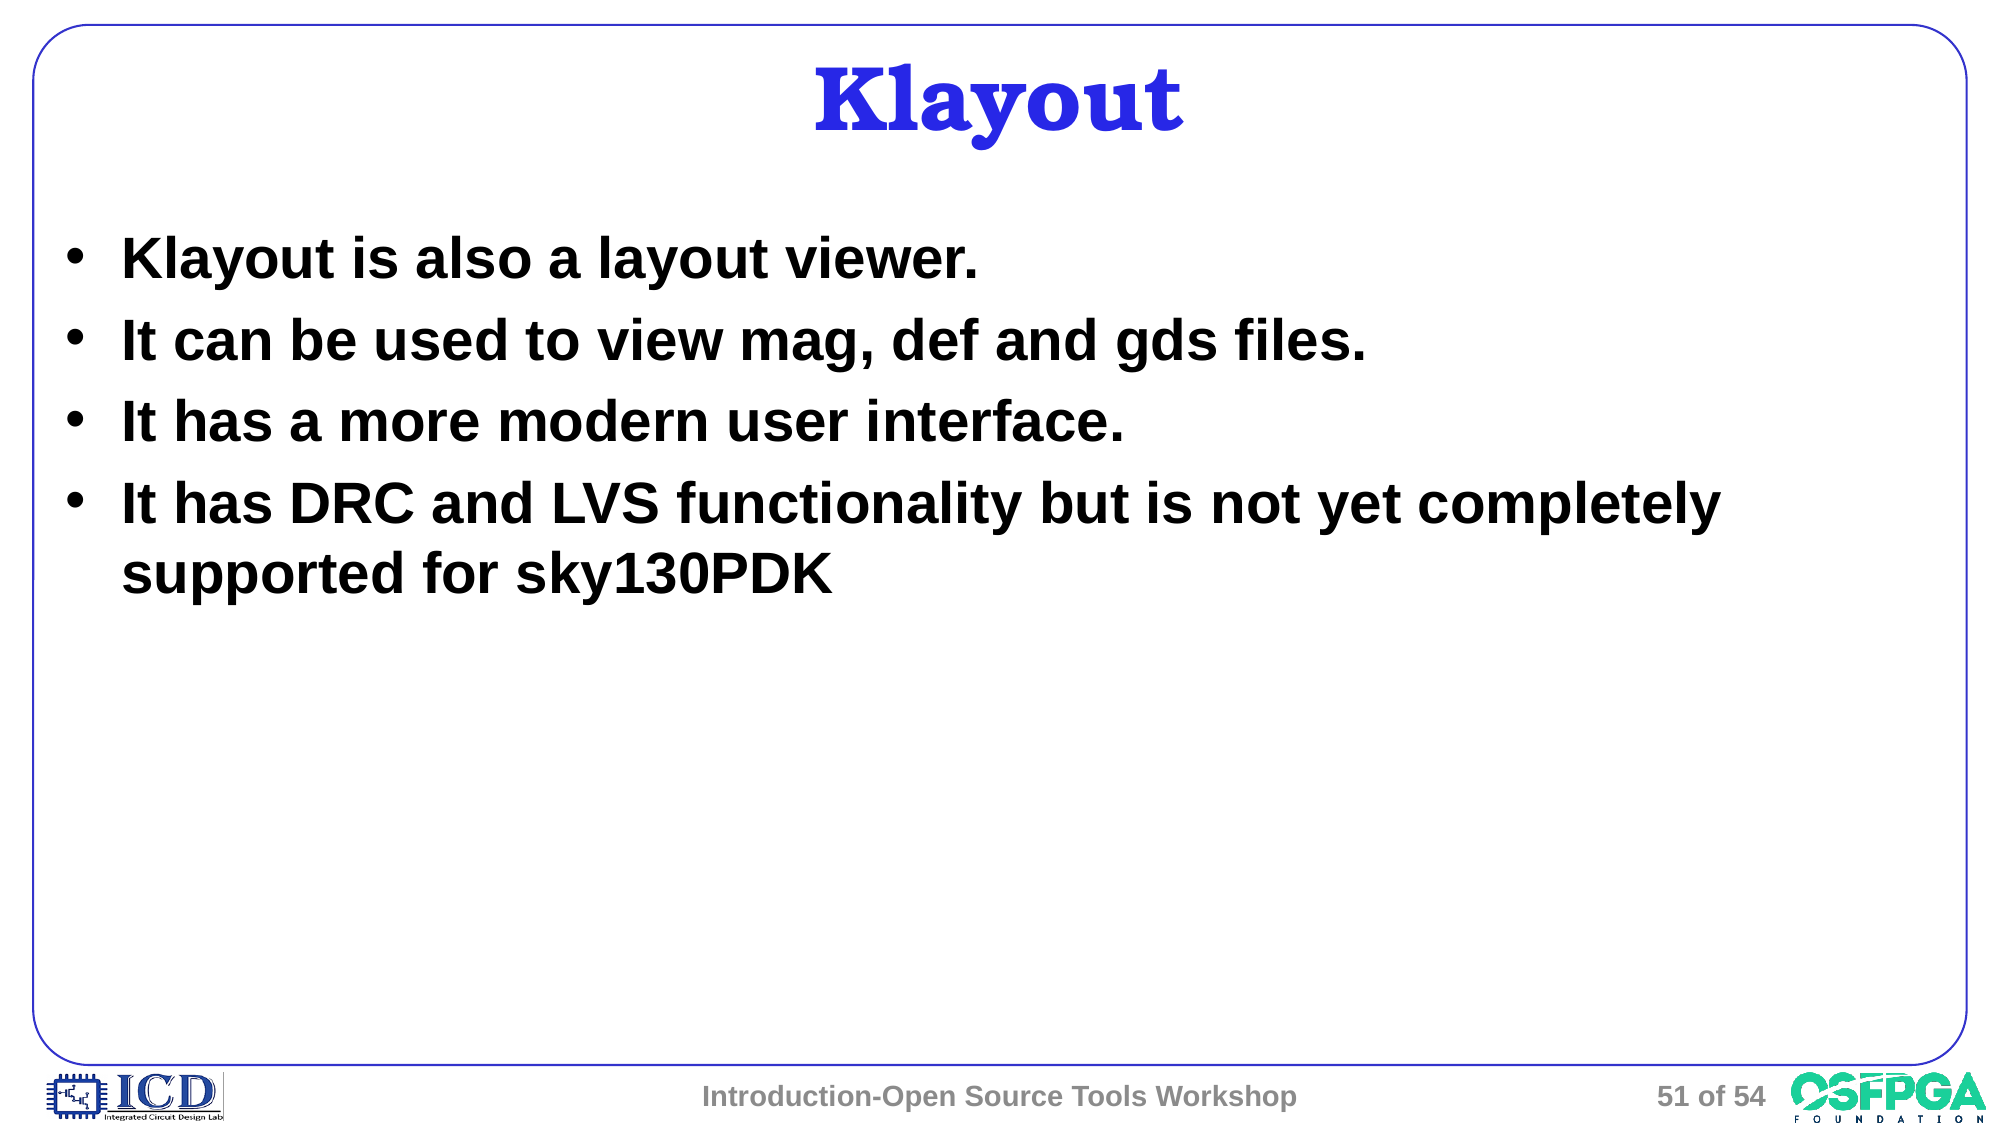

# Klayout
Klayout is also a layout viewer.
It can be used to view mag, def and gds files.
It has a more modern user interface.
It has DRC and LVS functionality but is not yet completely supported for sky130PDK

Introduction-Open Source Tools Workshop
51 of 54